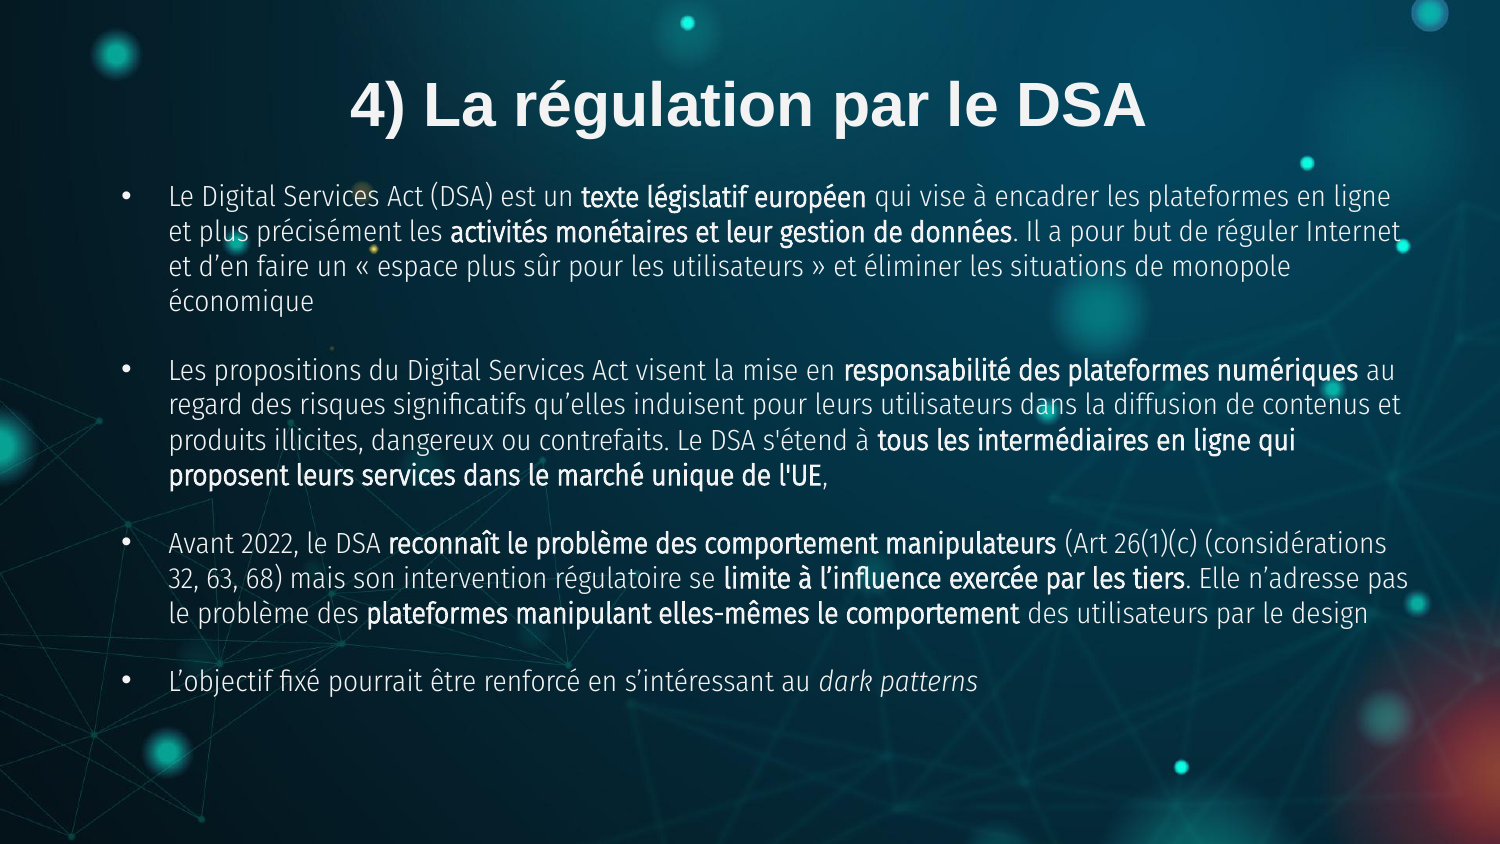

4) La régulation par le DSA
Le Digital Services Act (DSA) est un texte législatif européen qui vise à encadrer les plateformes en ligne et plus précisément les activités monétaires et leur gestion de données. Il a pour but de réguler Internet et d’en faire un « espace plus sûr pour les utilisateurs » et éliminer les situations de monopole économique
Les propositions du Digital Services Act visent la mise en responsabilité des plateformes numériques au regard des risques significatifs qu’elles induisent pour leurs utilisateurs dans la diffusion de contenus et produits illicites, dangereux ou contrefaits. Le DSA s'étend à tous les intermédiaires en ligne qui proposent leurs services dans le marché unique de l'UE,
Avant 2022, le DSA reconnaît le problème des comportement manipulateurs (Art 26(1)(c) (considérations 32, 63, 68) mais son intervention régulatoire se limite à l’influence exercée par les tiers. Elle n’adresse pas le problème des plateformes manipulant elles-mêmes le comportement des utilisateurs par le design
L’objectif fixé pourrait être renforcé en s’intéressant au dark patterns